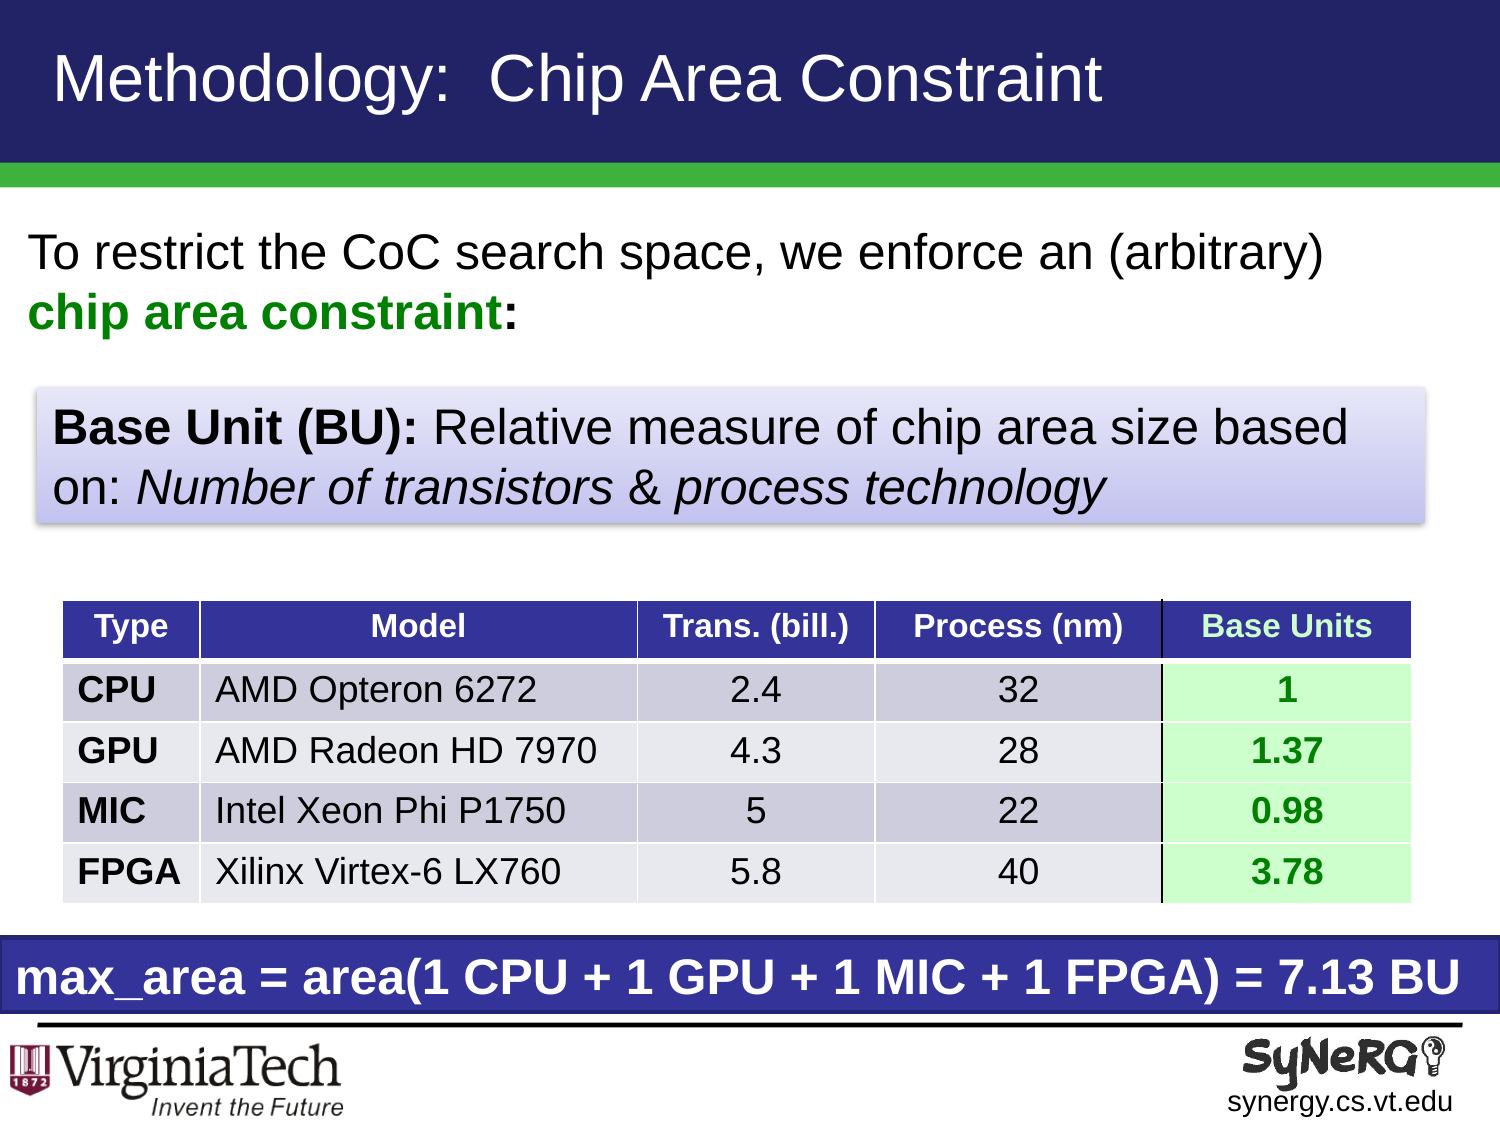

# Methodology:  Chip Area Constraint
To restrict the CoC search space, we enforce an (arbitrary)
chip area constraint:
Base Unit (BU): Relative measure of chip area size based on: Number of transistors & process technology
| Type | Model | Trans. (bill.) | Process (nm) | Base Units |
| --- | --- | --- | --- | --- |
| CPU | AMD Opteron 6272 | 2.4 | 32 | 1 |
| GPU | AMD Radeon HD 7970 | 4.3 | 28 | 1.37 |
| MIC | Intel Xeon Phi P1750 | 5 | 22 | 0.98 |
| FPGA | Xilinx Virtex-6 LX760 | 5.8 | 40 | 3.78 |
max_area = area(1 CPU + 1 GPU + 1 MIC + 1 FPGA) = 7.13 BU